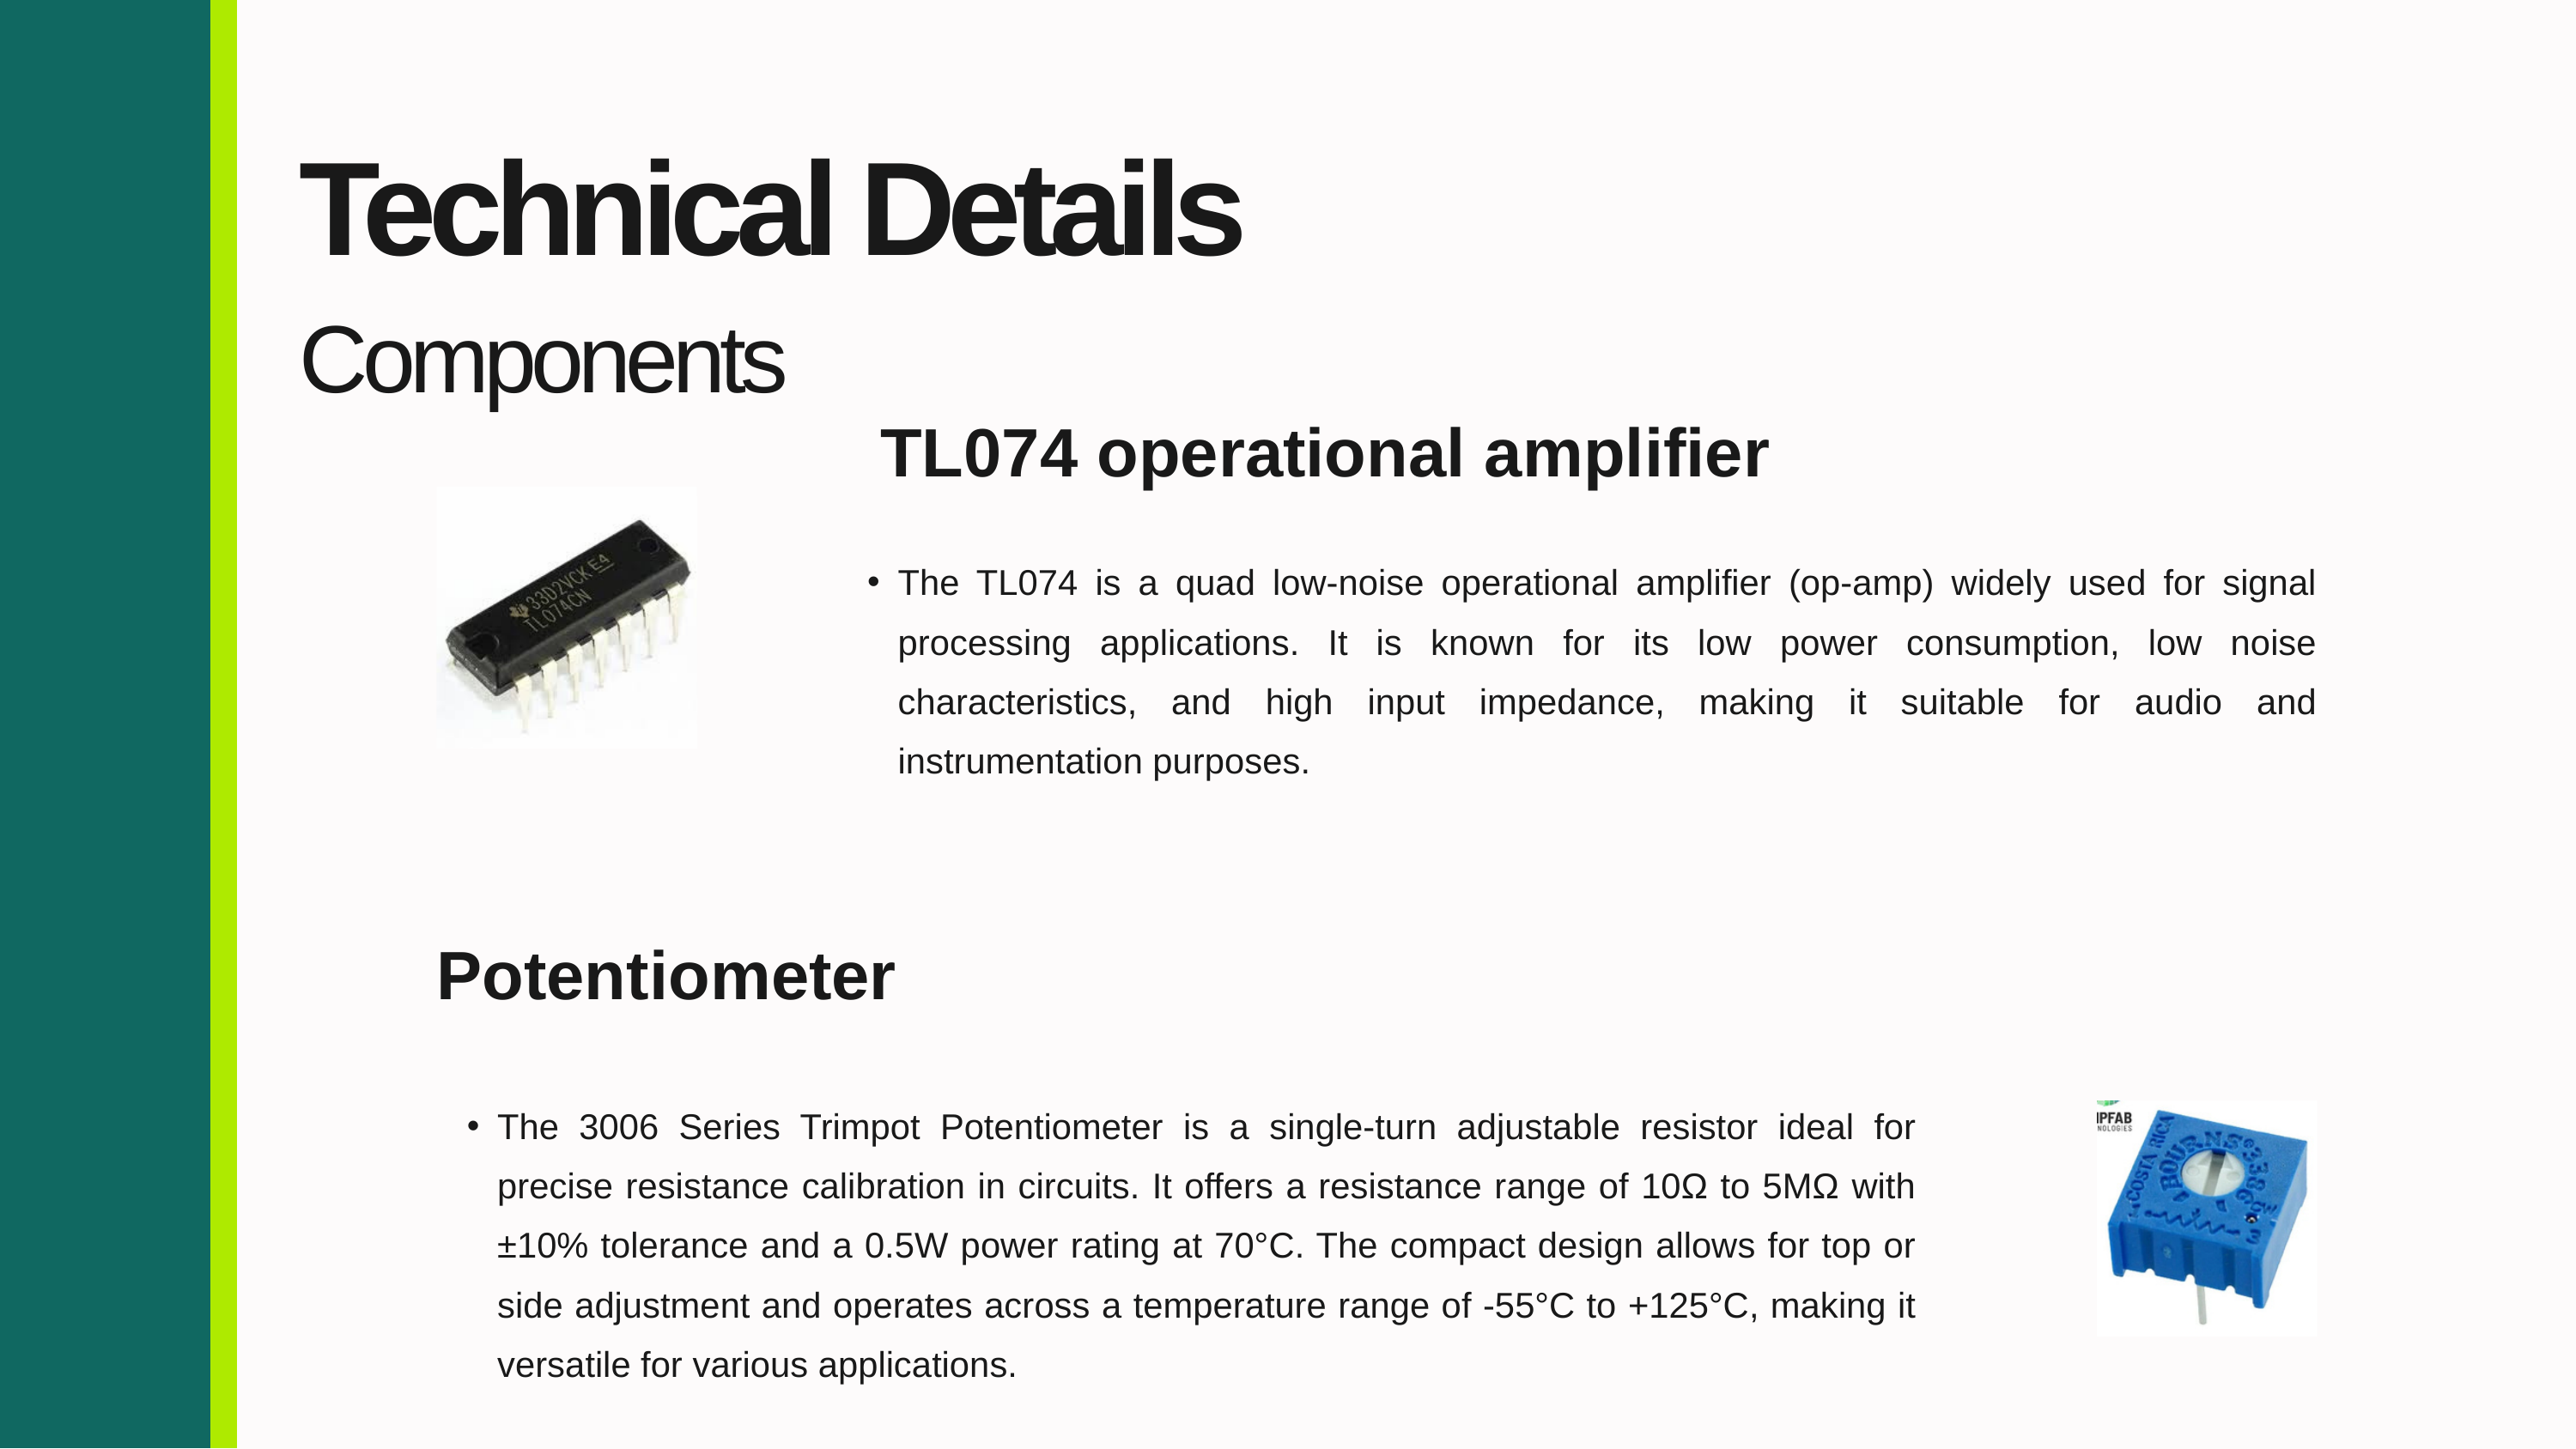

Technical Details
Components
TL074 operational amplifier

The TL074 is a quad low-noise operational amplifier (op-amp) widely used for signal processing applications. It is known for its low power consumption, low noise characteristics, and high input impedance, making it suitable for audio and instrumentation purposes.
Potentiometer
The 3006 Series Trimpot Potentiometer is a single-turn adjustable resistor ideal for precise resistance calibration in circuits. It offers a resistance range of 10Ω to 5MΩ with ±10% tolerance and a 0.5W power rating at 70°C. The compact design allows for top or side adjustment and operates across a temperature range of -55°C to +125°C, making it versatile for various applications.